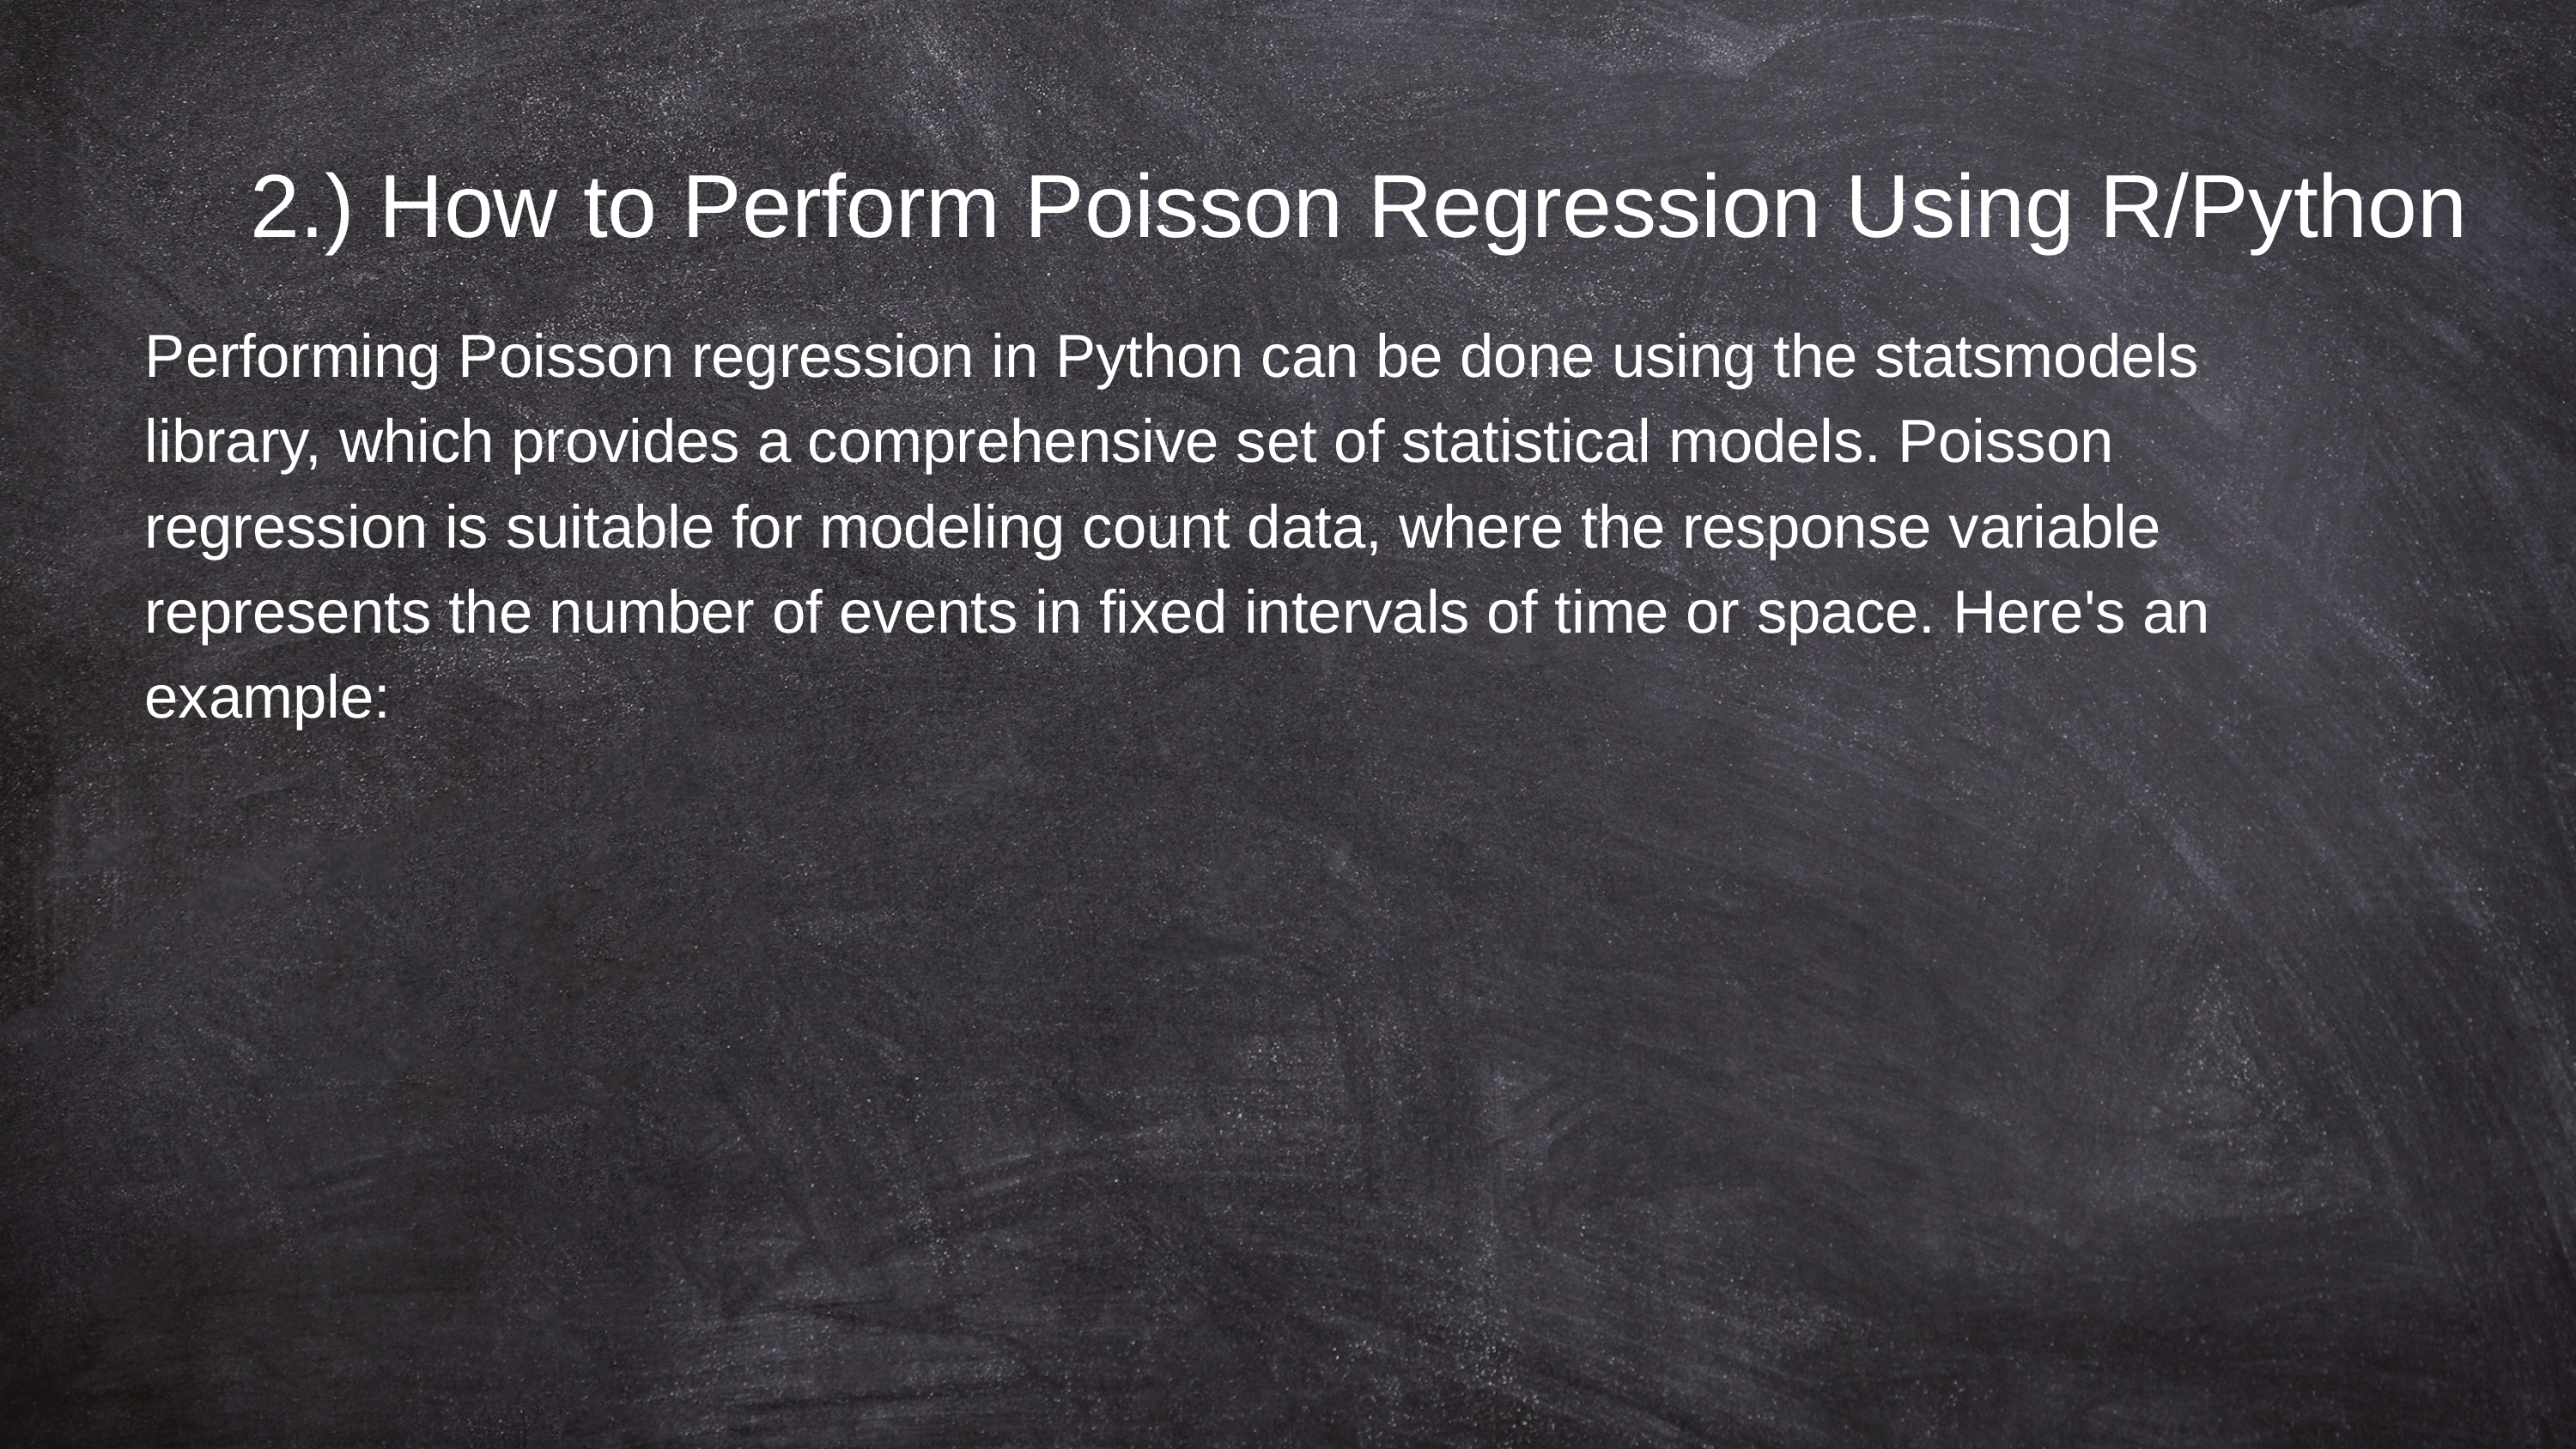

2.) How to Perform Poisson Regression Using R/Python
Performing Poisson regression in Python can be done using the statsmodels library, which provides a comprehensive set of statistical models. Poisson regression is suitable for modeling count data, where the response variable represents the number of events in fixed intervals of time or space. Here's an example: